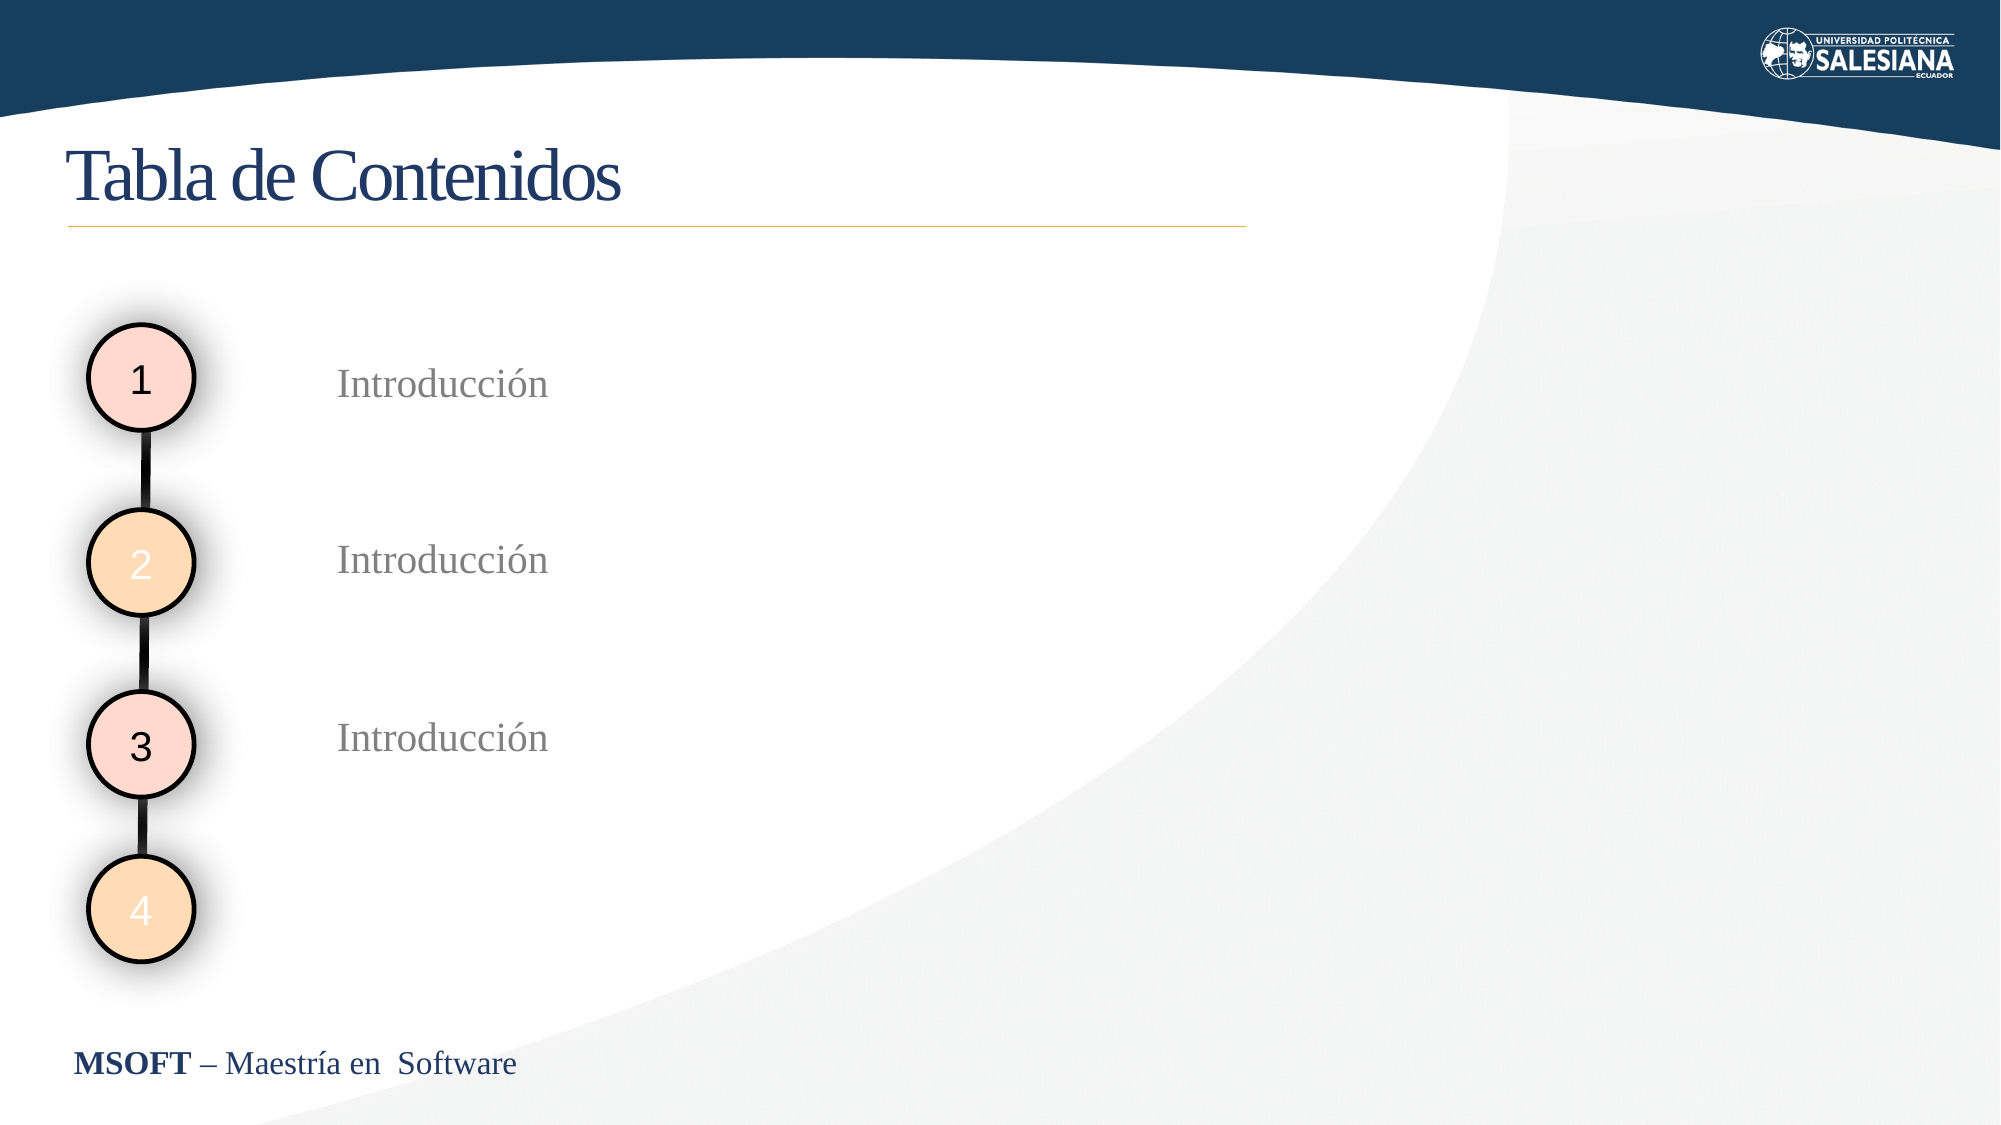

Tabla de Contenidos
1
Introducción
2
Introducción
3
Introducción
4
MSOFT – Maestría en  Software